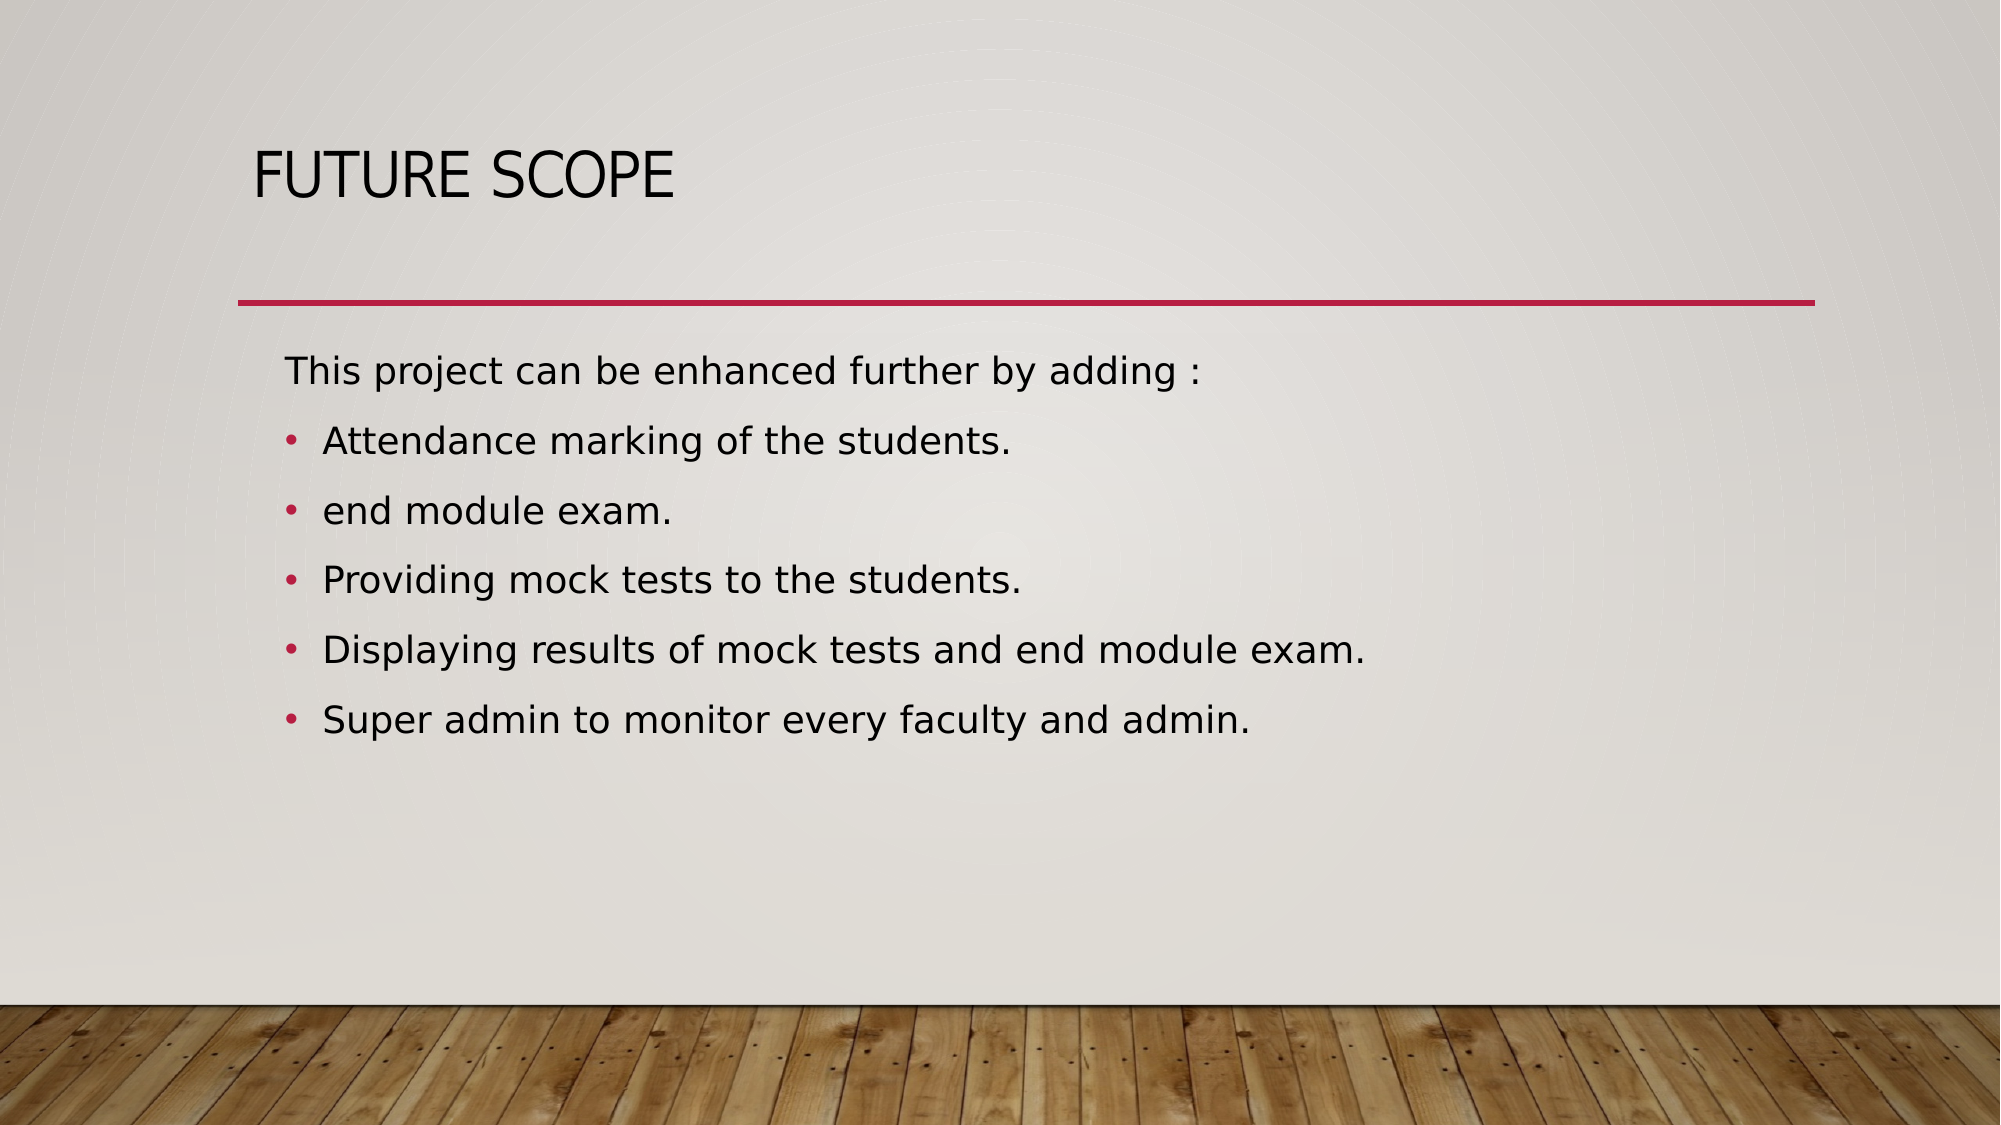

# Future scope
This project can be enhanced further by adding :
Attendance marking of the students.
end module exam.
Providing mock tests to the students.
Displaying results of mock tests and end module exam.
Super admin to monitor every faculty and admin.